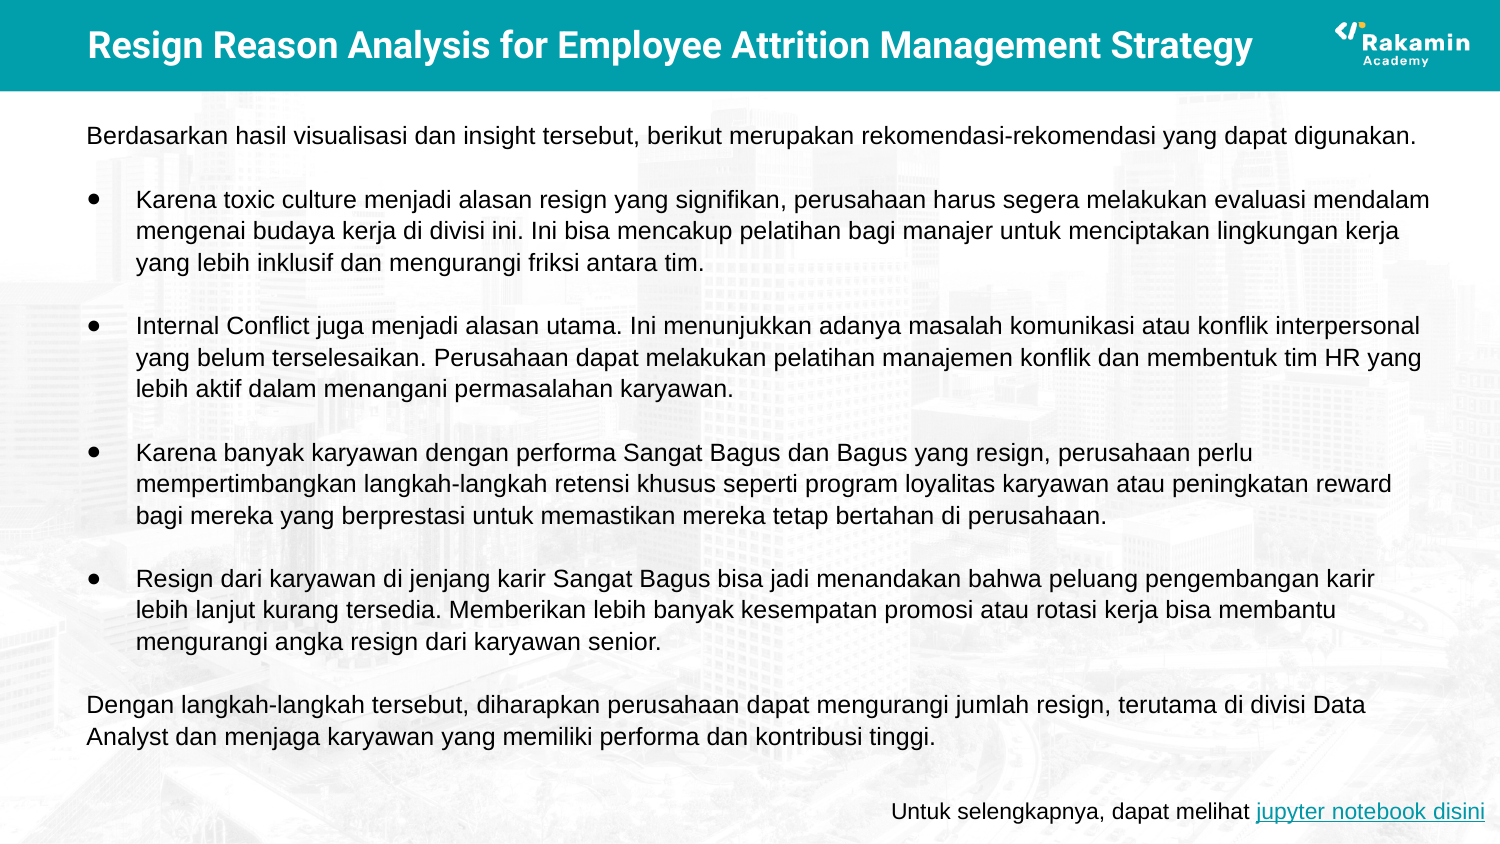

# Resign Reason Analysis for Employee Attrition Management Strategy
Berdasarkan hasil visualisasi dan insight tersebut, berikut merupakan rekomendasi-rekomendasi yang dapat digunakan.

Karena toxic culture menjadi alasan resign yang signifikan, perusahaan harus segera melakukan evaluasi mendalam mengenai budaya kerja di divisi ini. Ini bisa mencakup pelatihan bagi manajer untuk menciptakan lingkungan kerja yang lebih inklusif dan mengurangi friksi antara tim.

Internal Conflict juga menjadi alasan utama. Ini menunjukkan adanya masalah komunikasi atau konflik interpersonal yang belum terselesaikan. Perusahaan dapat melakukan pelatihan manajemen konflik dan membentuk tim HR yang lebih aktif dalam menangani permasalahan karyawan.

Karena banyak karyawan dengan performa Sangat Bagus dan Bagus yang resign, perusahaan perlu mempertimbangkan langkah-langkah retensi khusus seperti program loyalitas karyawan atau peningkatan reward bagi mereka yang berprestasi untuk memastikan mereka tetap bertahan di perusahaan.

Resign dari karyawan di jenjang karir Sangat Bagus bisa jadi menandakan bahwa peluang pengembangan karir lebih lanjut kurang tersedia. Memberikan lebih banyak kesempatan promosi atau rotasi kerja bisa membantu mengurangi angka resign dari karyawan senior.

Dengan langkah-langkah tersebut, diharapkan perusahaan dapat mengurangi jumlah resign, terutama di divisi Data Analyst dan menjaga karyawan yang memiliki performa dan kontribusi tinggi.

Untuk selengkapnya, dapat melihat jupyter notebook disini